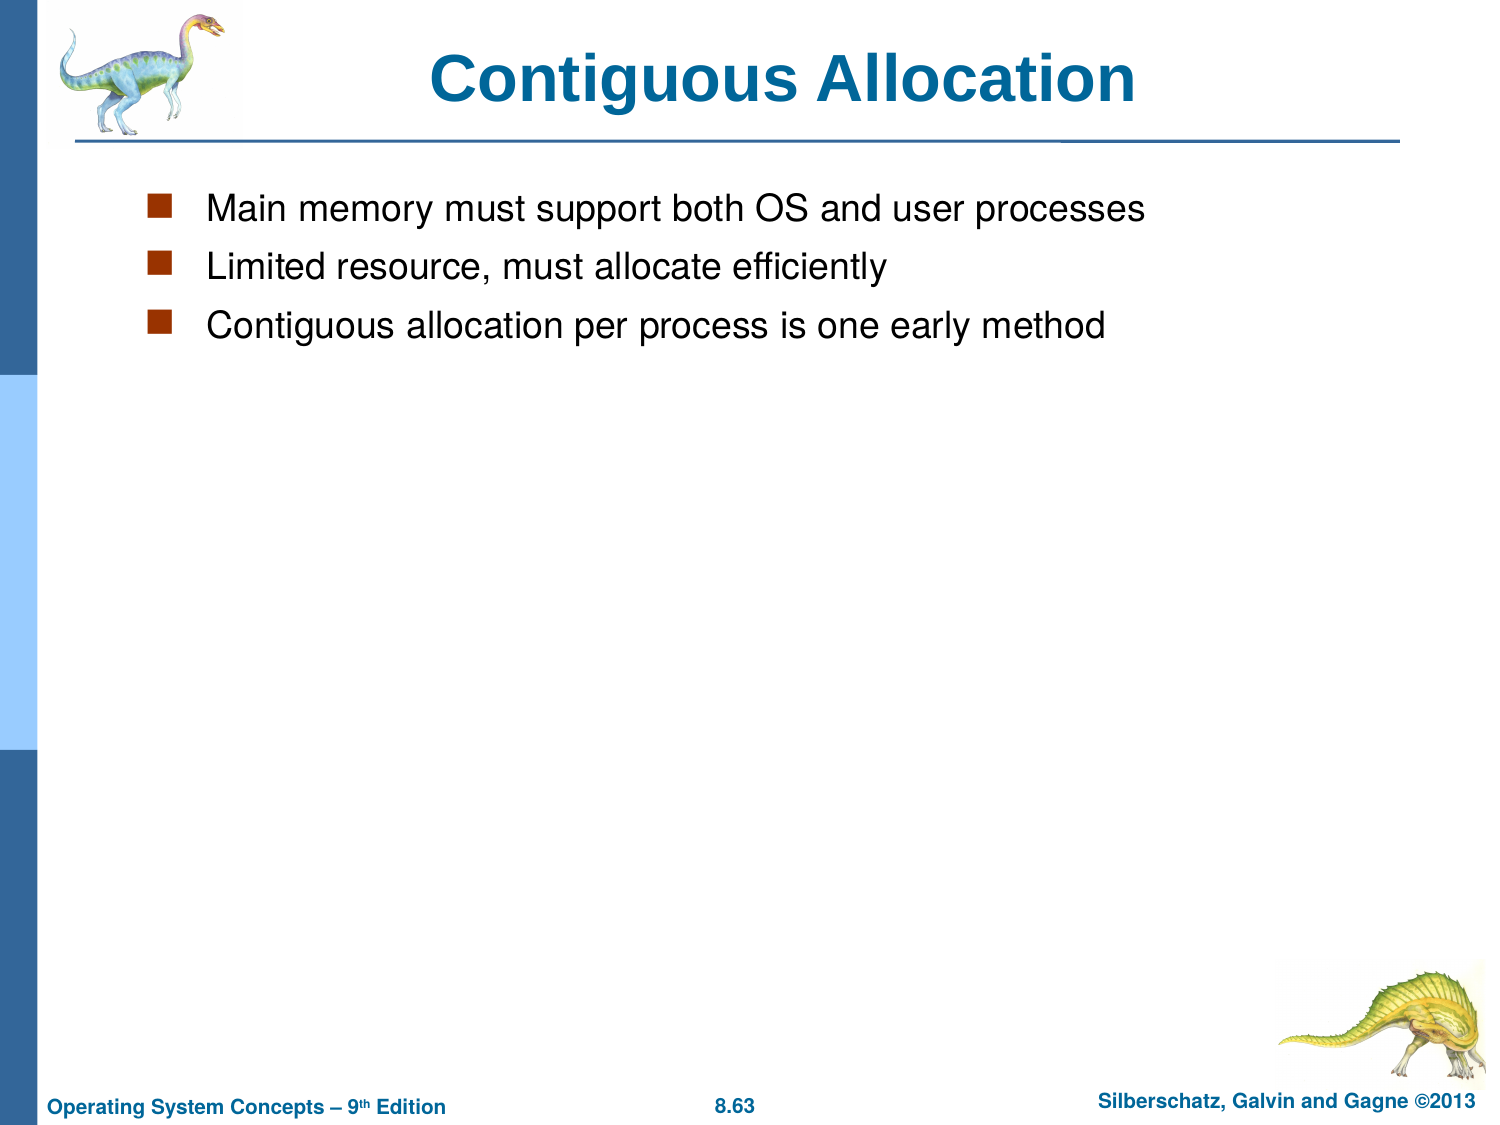

# Contiguous Allocation
Main memory must support both OS and user processes
Limited resource, must allocate efficiently
Contiguous allocation per process is one early method